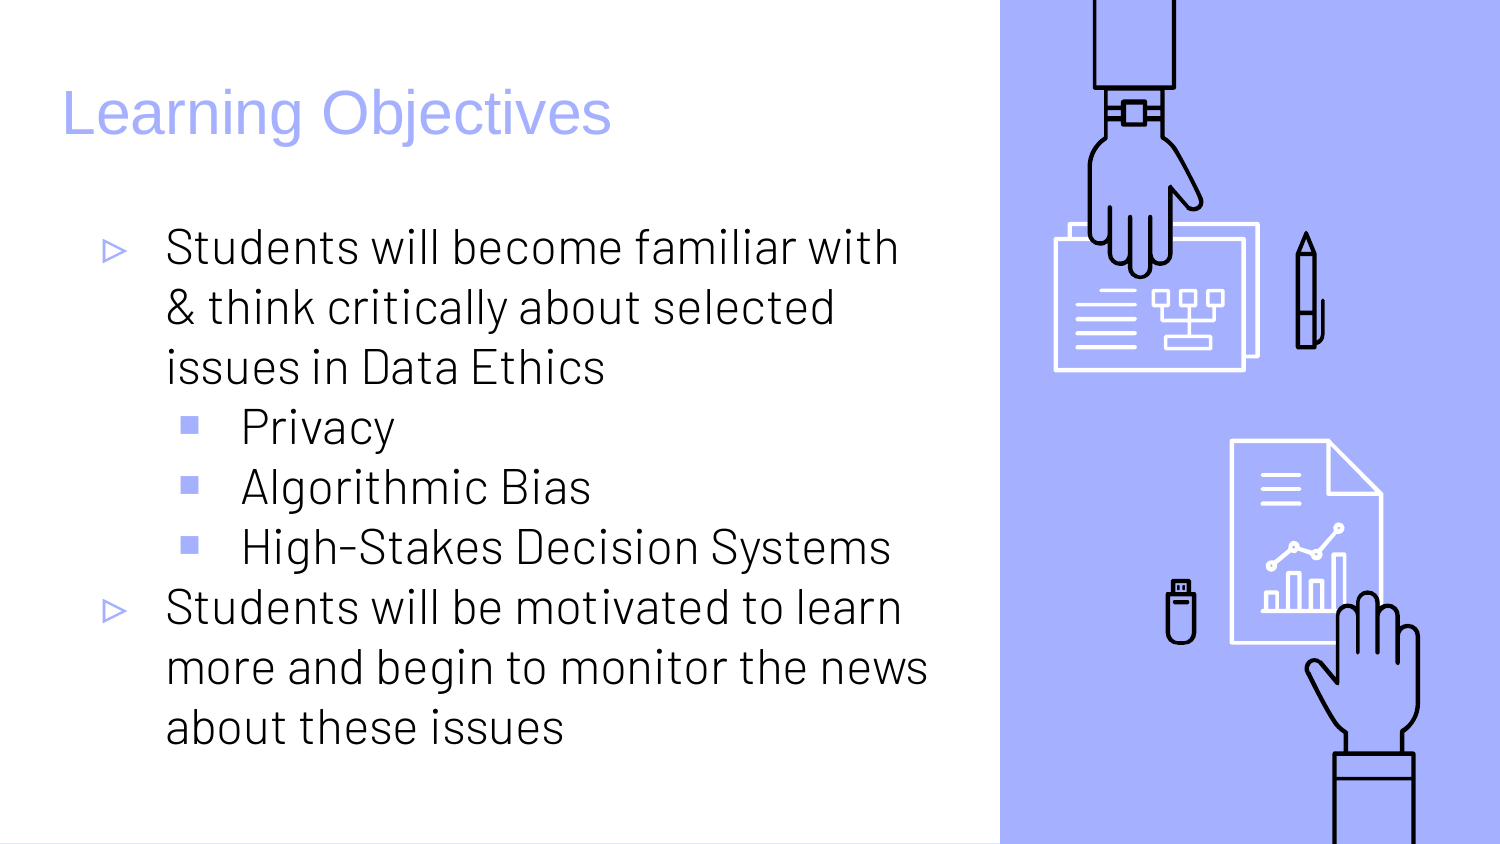

# Learning Objectives
Students will become familiar with & think critically about selected  issues in Data Ethics
Privacy
Algorithmic Bias
High-Stakes Decision Systems
Students will be motivated to learn more and begin to monitor the news about these issues